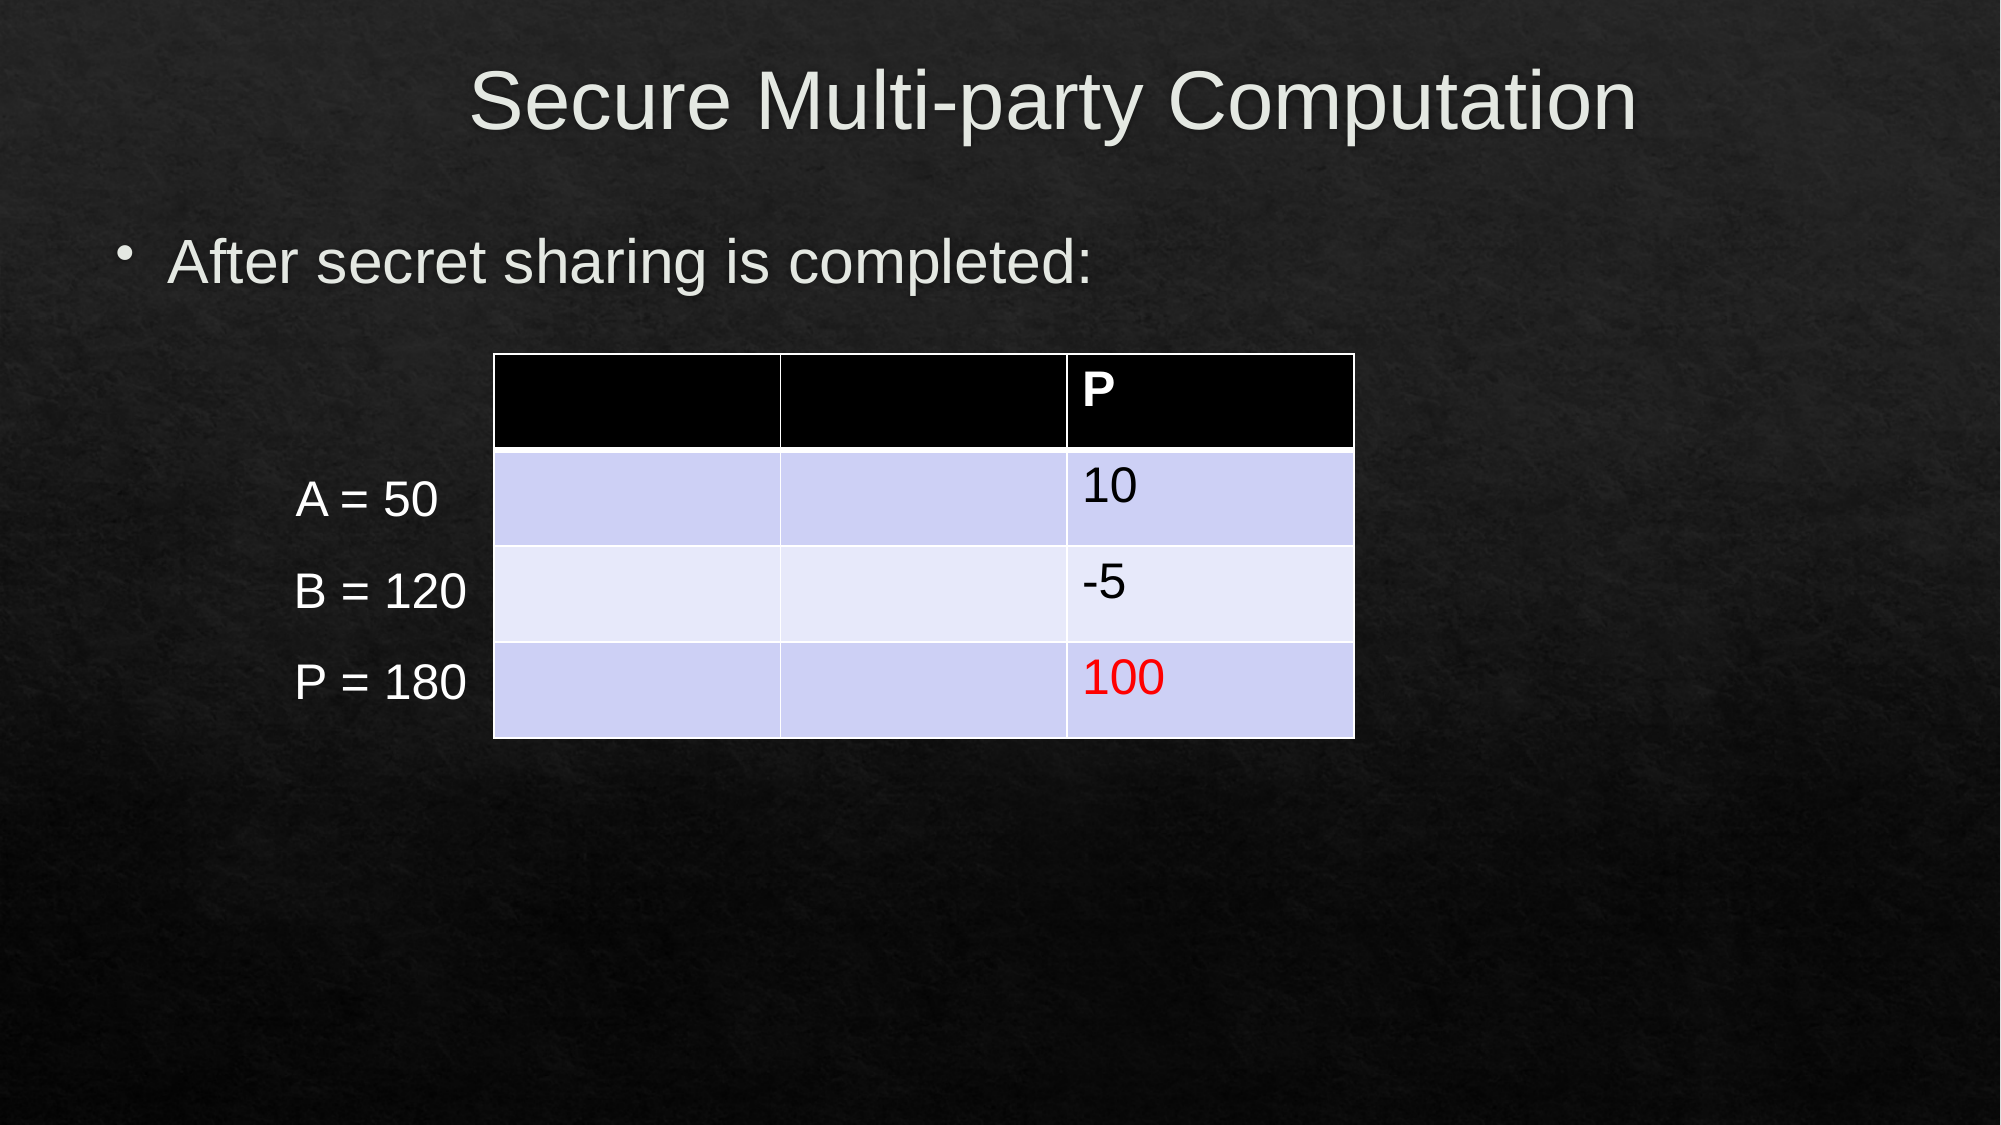

# Secure Multi-party Computation
After secret sharing is completed:

|  |  | P |
| --- | --- | --- |
|  |  | 10 |
|  |  | -5 |
|  |  | 100 |
A = 50
B = 120
P = 180